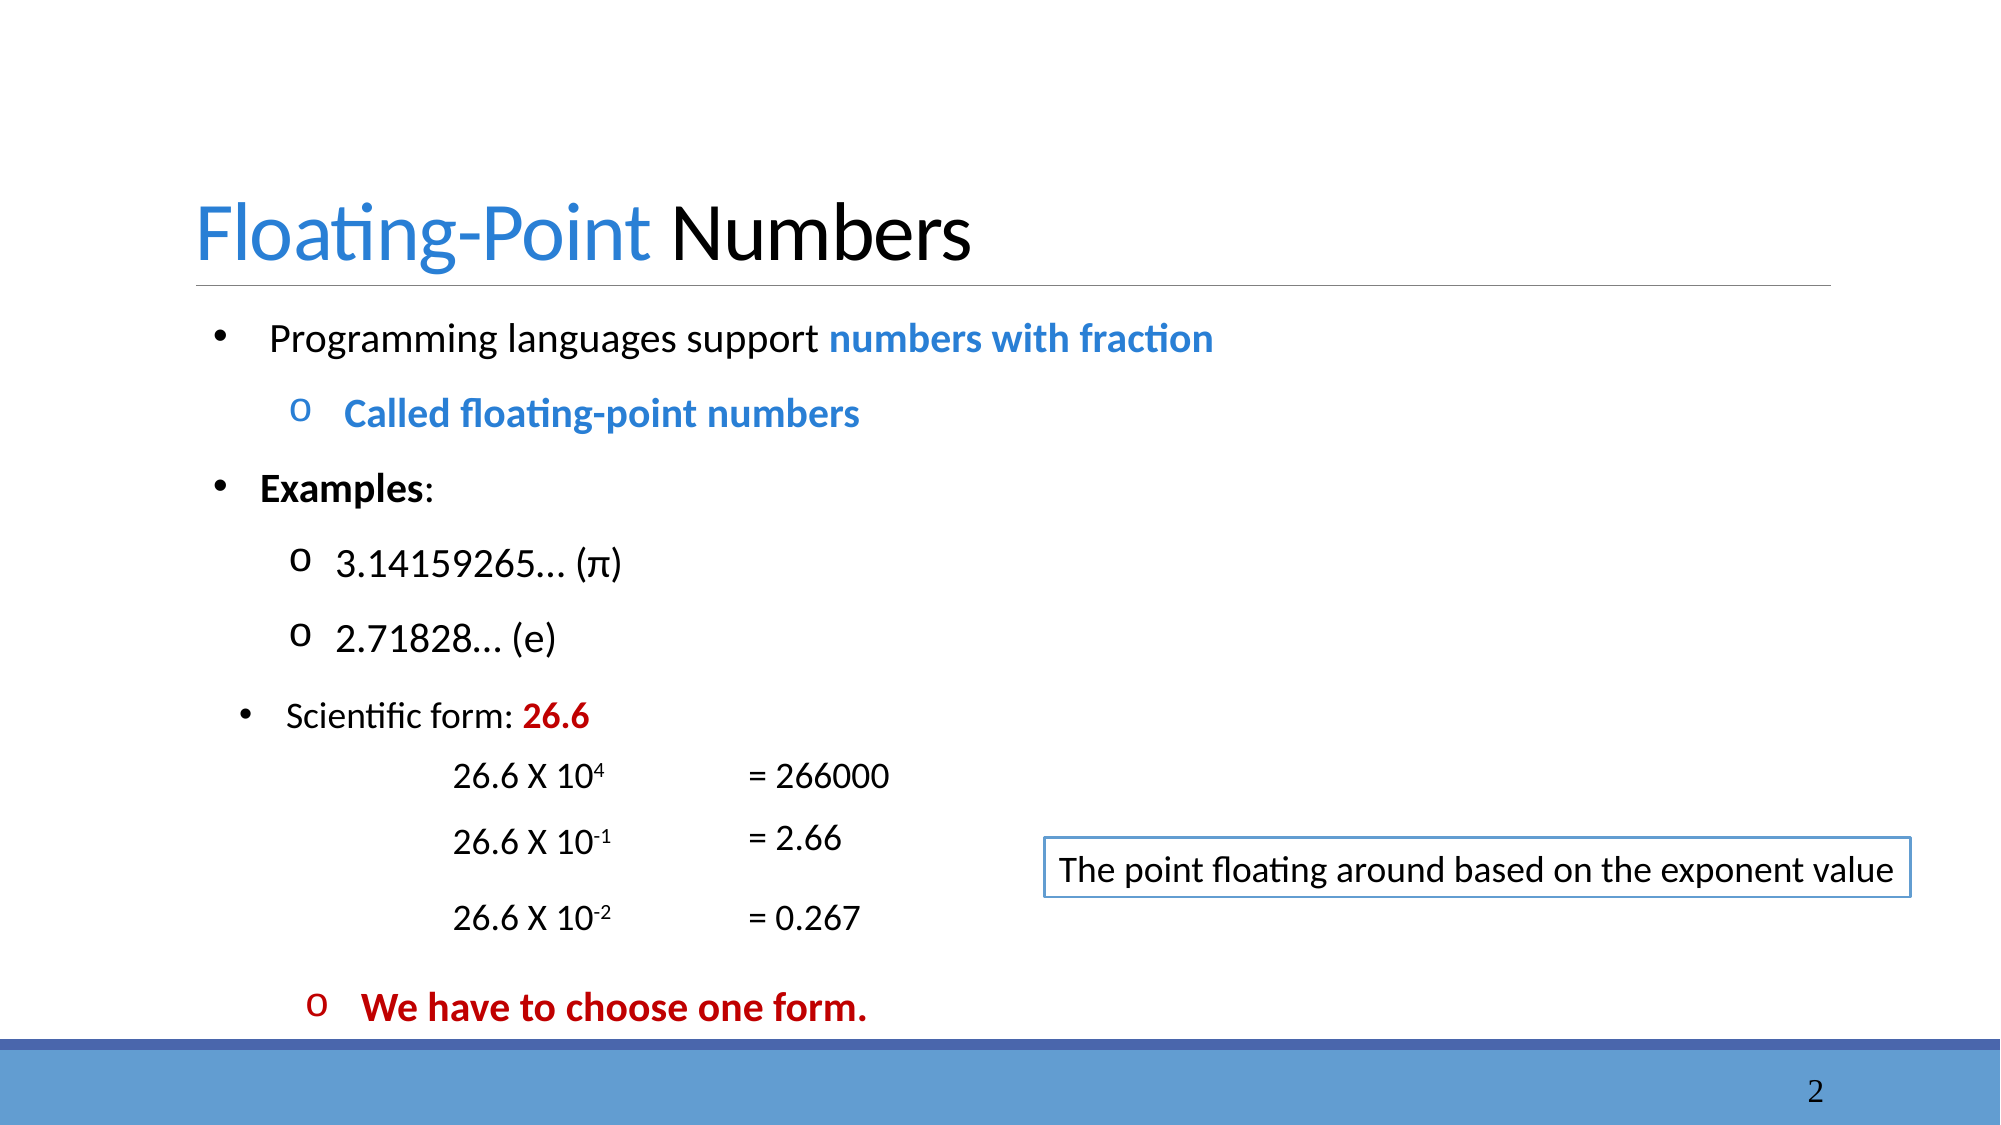

# Floating-Point Numbers
Programming languages support numbers with fraction
Called floating-point numbers
Examples:
3.14159265… (π)
2.71828… (e)
Scientific form: 26.6
= 266000
26.6 X 104
= 2.66
26.6 X 10-1
26.6 X 10-2
= 0.267
The point floating around based on the exponent value
We have to choose one form.
2